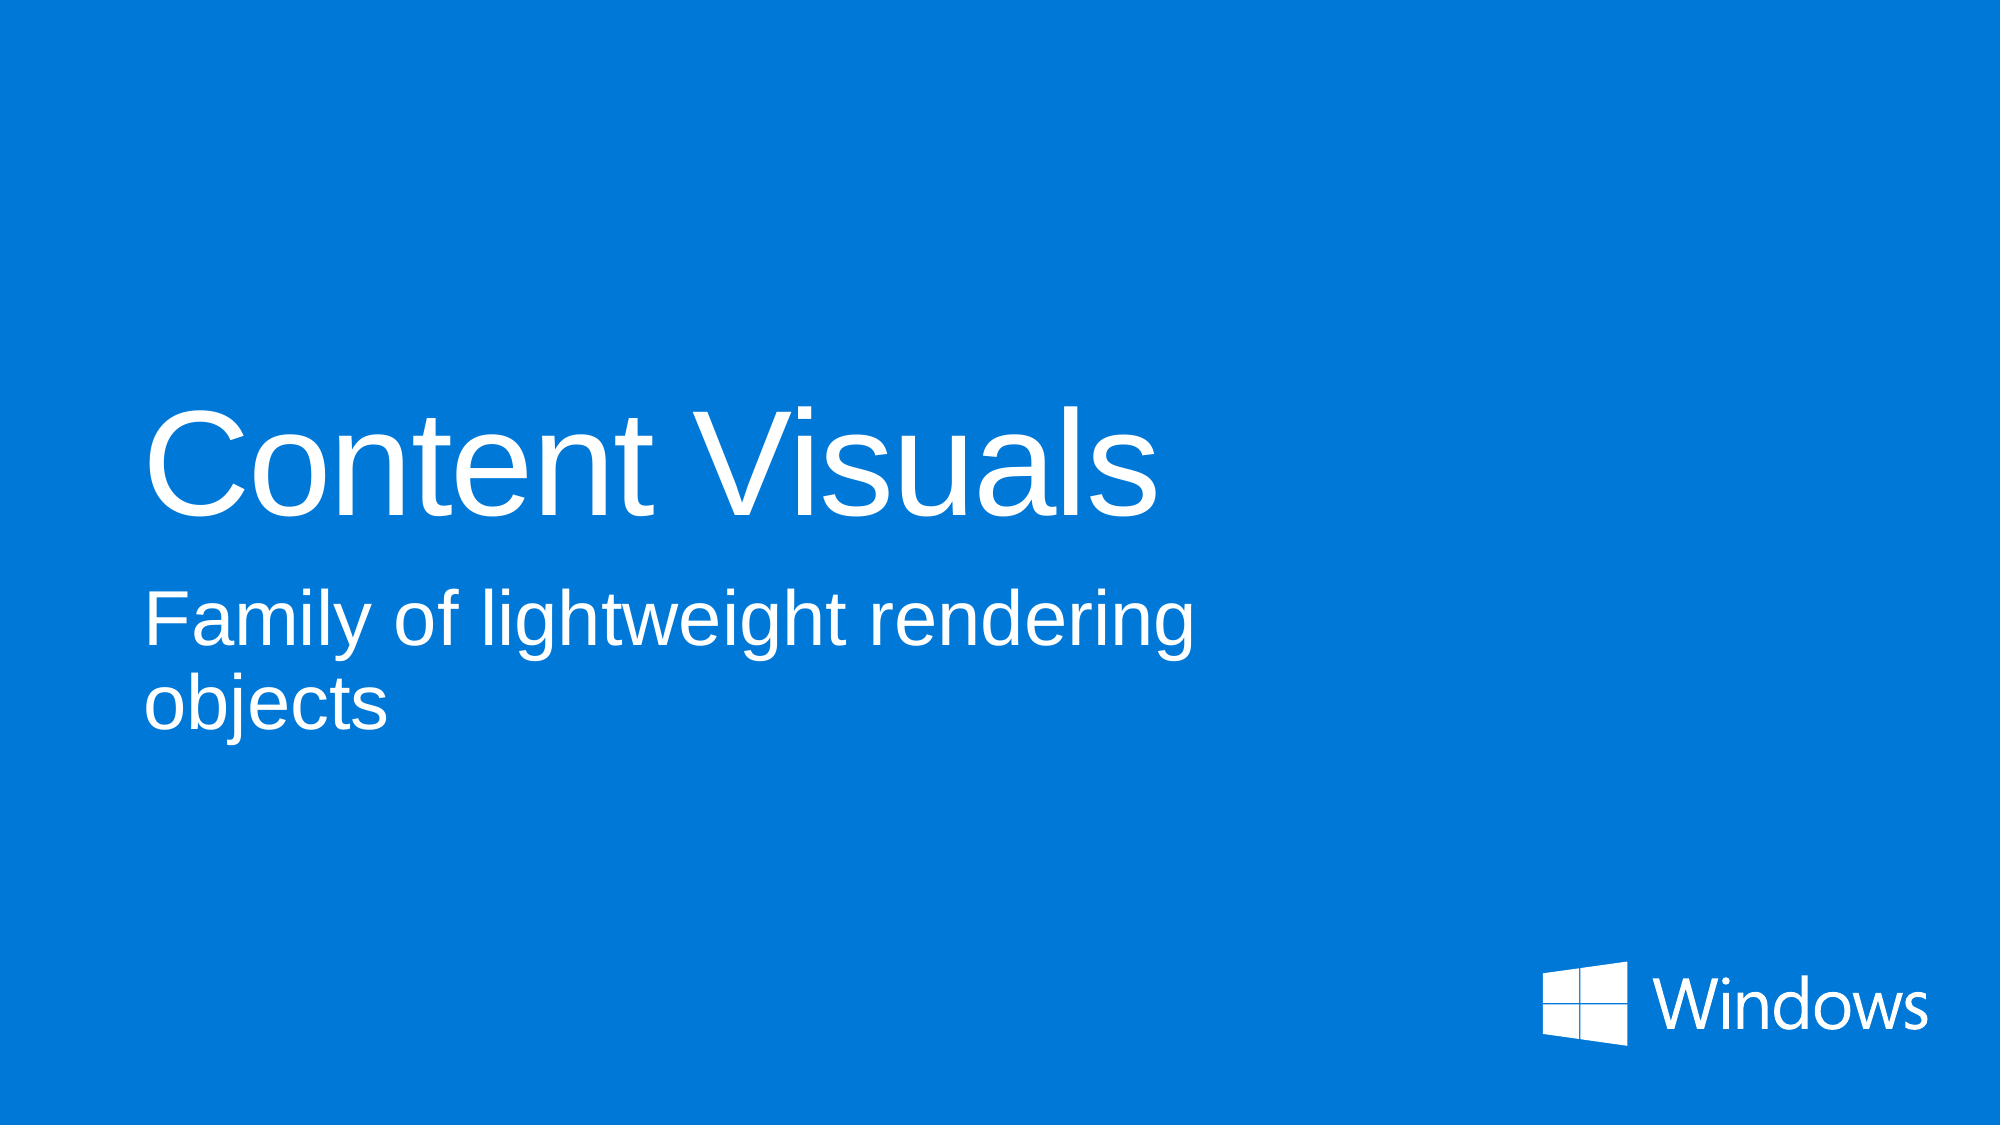

# Content Visuals
Family of lightweight rendering objects